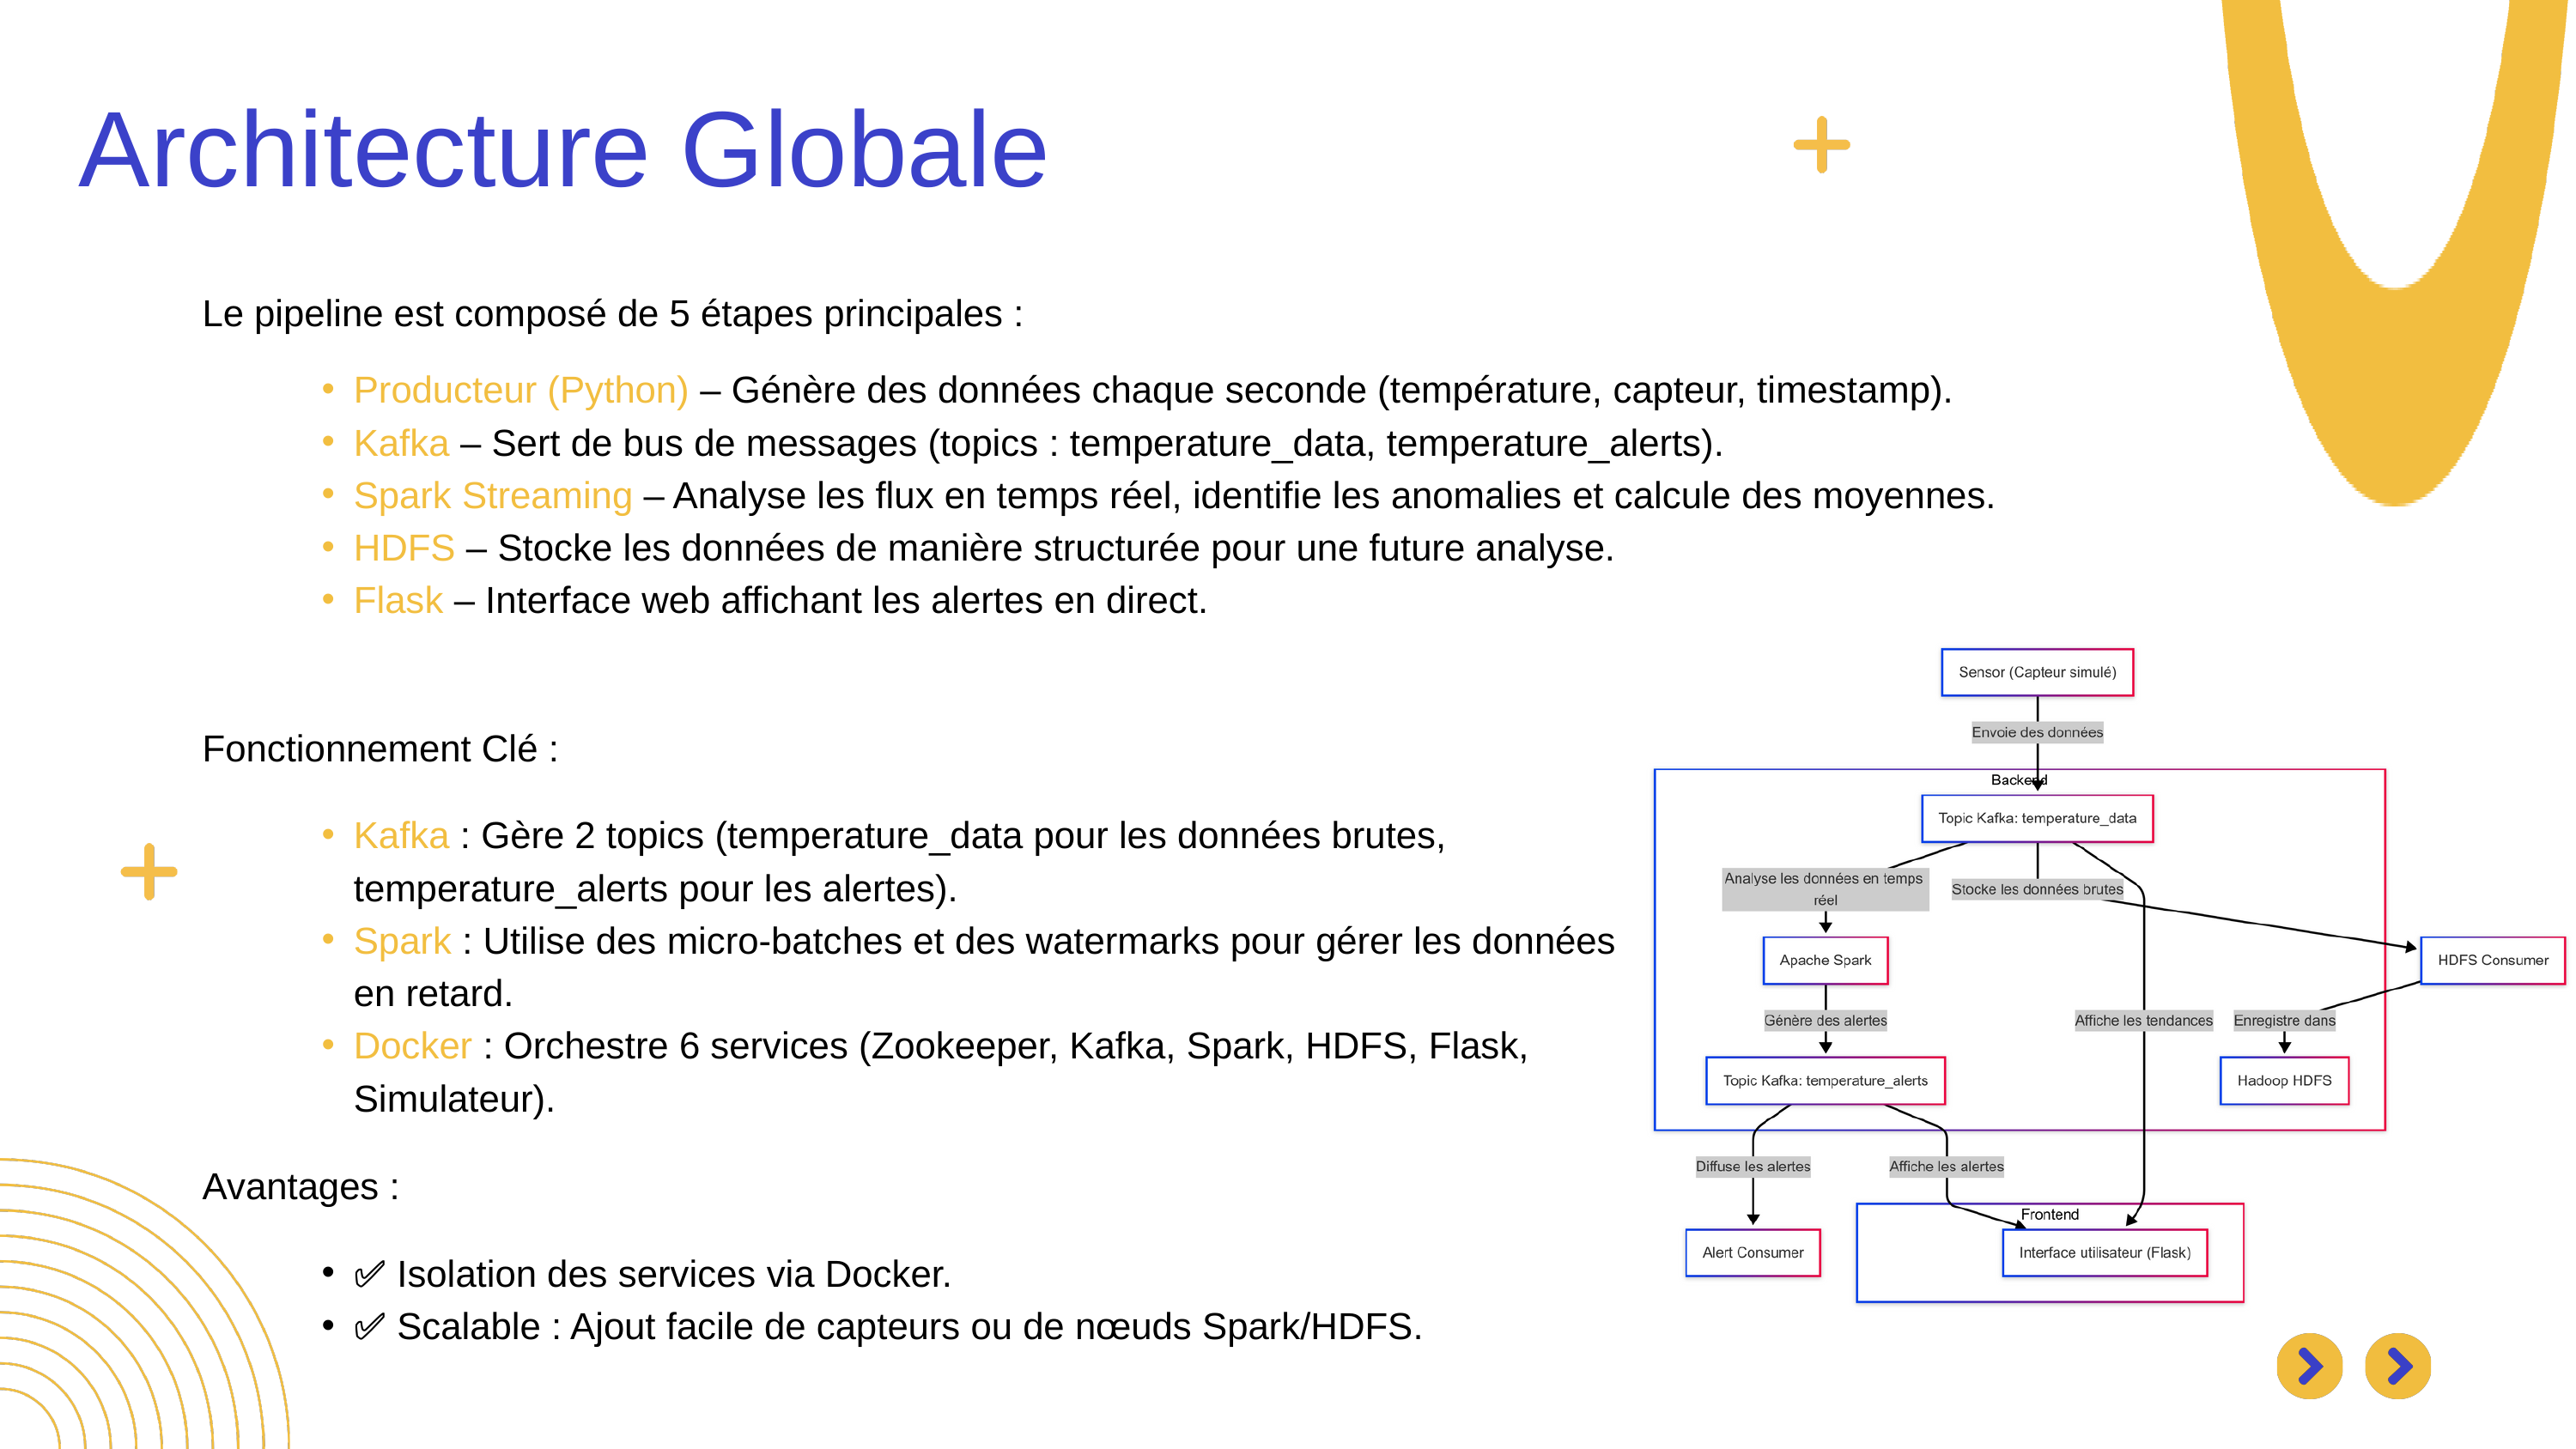

Architecture Globale

Le pipeline est composé de 5 étapes principales :
Producteur (Python) – Génère des données chaque seconde (température, capteur, timestamp).
Kafka – Sert de bus de messages (topics : temperature_data, temperature_alerts).
Spark Streaming – Analyse les flux en temps réel, identifie les anomalies et calcule des moyennes.
HDFS – Stocke les données de manière structurée pour une future analyse.
Flask – Interface web affichant les alertes en direct.

Fonctionnement Clé :
Kafka : Gère 2 topics (temperature_data pour les données brutes, temperature_alerts pour les alertes).
Spark : Utilise des micro-batches et des watermarks pour gérer les données en retard.
Docker : Orchestre 6 services (Zookeeper, Kafka, Spark, HDFS, Flask, Simulateur).

Avantages :

✅ Isolation des services via Docker.
✅ Scalable : Ajout facile de capteurs ou de nœuds Spark/HDFS.